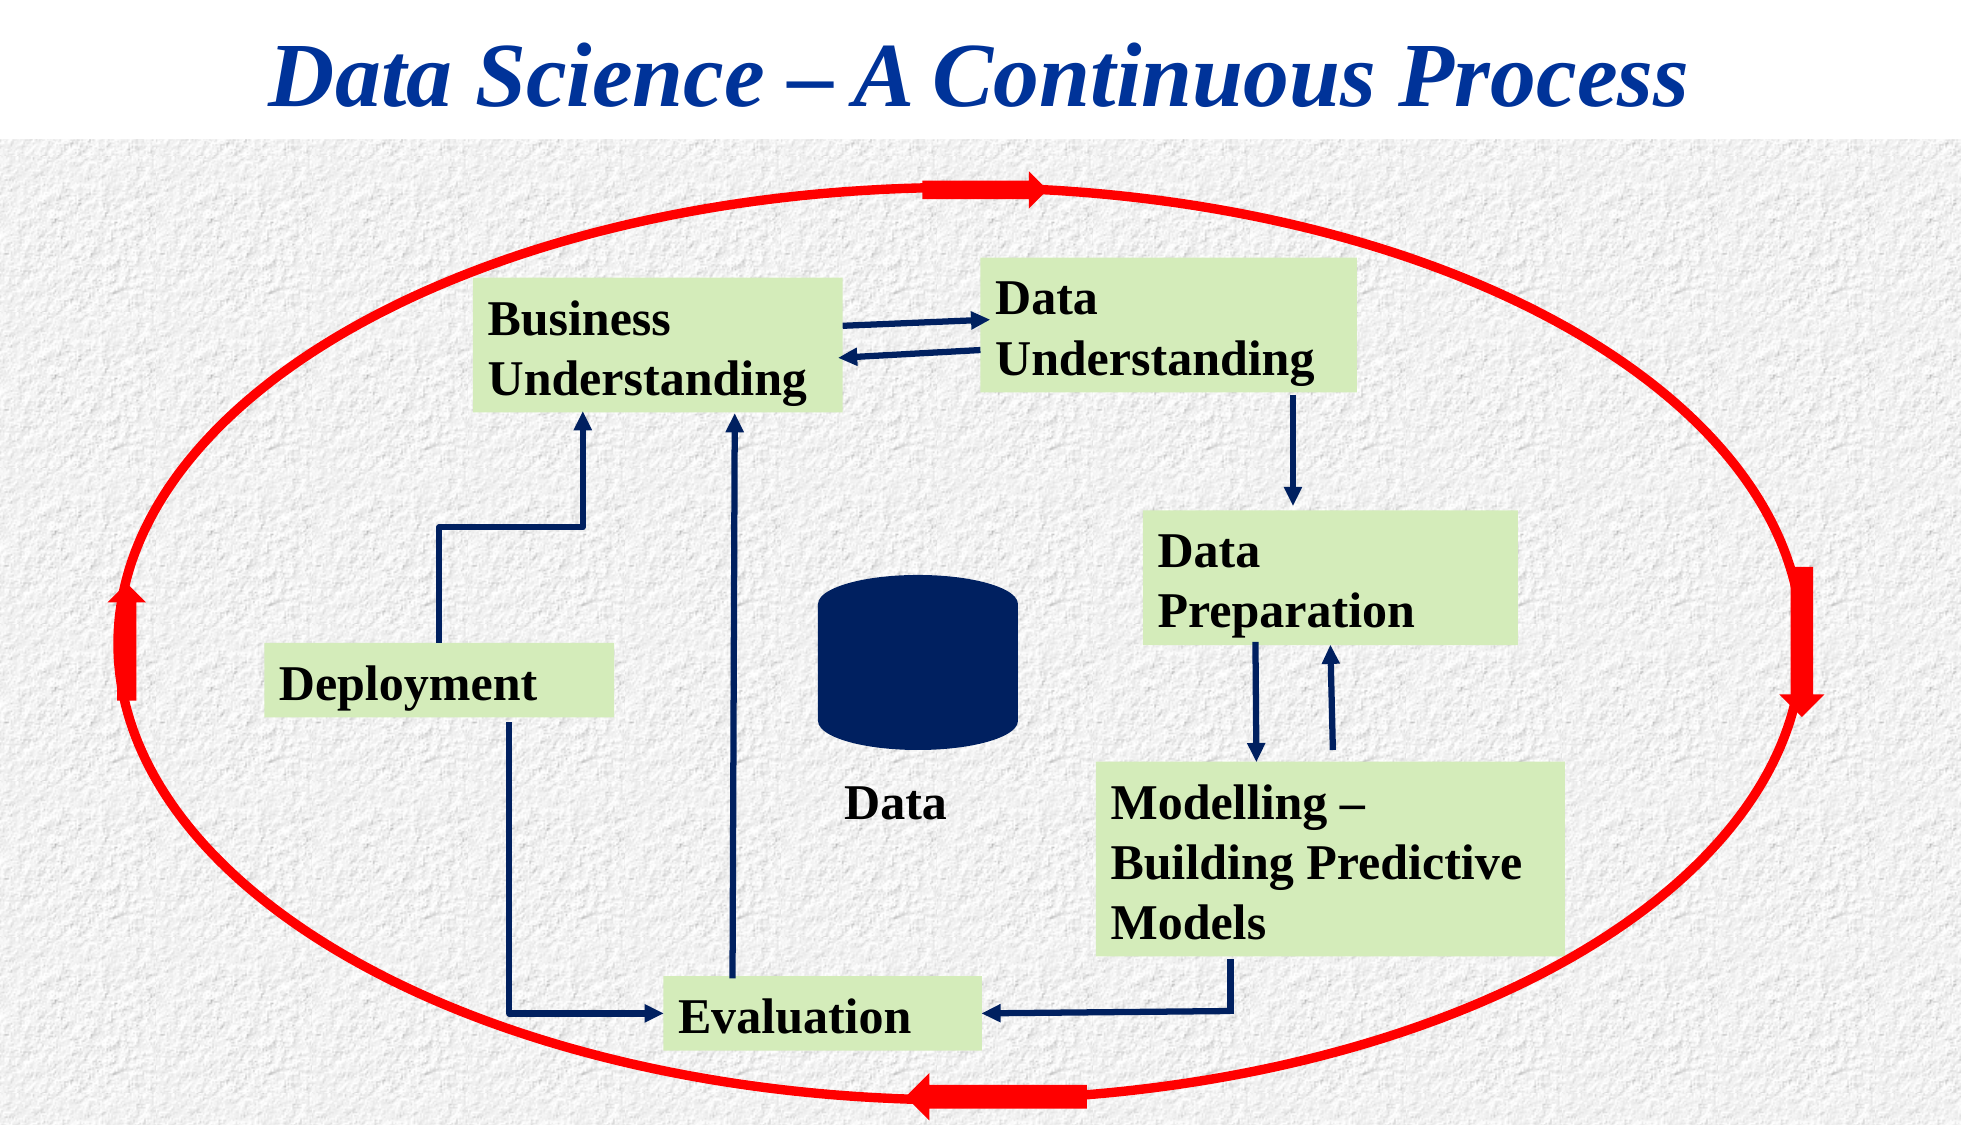

# Data Science – A Continuous Process

Data
Understanding
Business Understanding
Data
Preparation

Deployment
Data
Modelling – Building Predictive Models
Evaluation